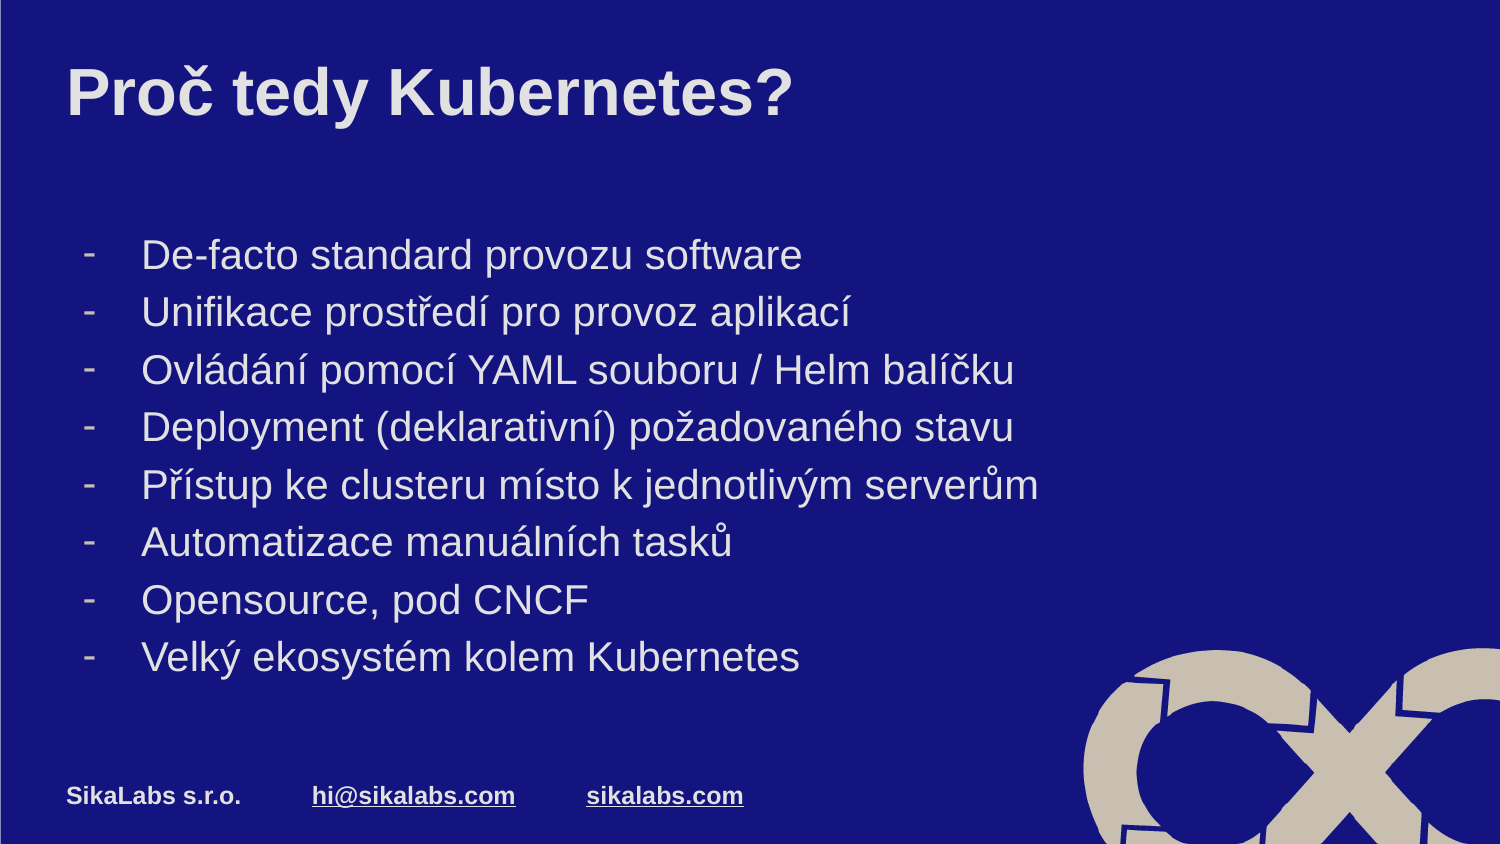

# Proč tedy Kubernetes?
De-facto standard provozu software
Unifikace prostředí pro provoz aplikací
Ovládání pomocí YAML souboru / Helm balíčku
Deployment (deklarativní) požadovaného stavu
Přístup ke clusteru místo k jednotlivým serverům
Automatizace manuálních tasků
Opensource, pod CNCF
Velký ekosystém kolem Kubernetes